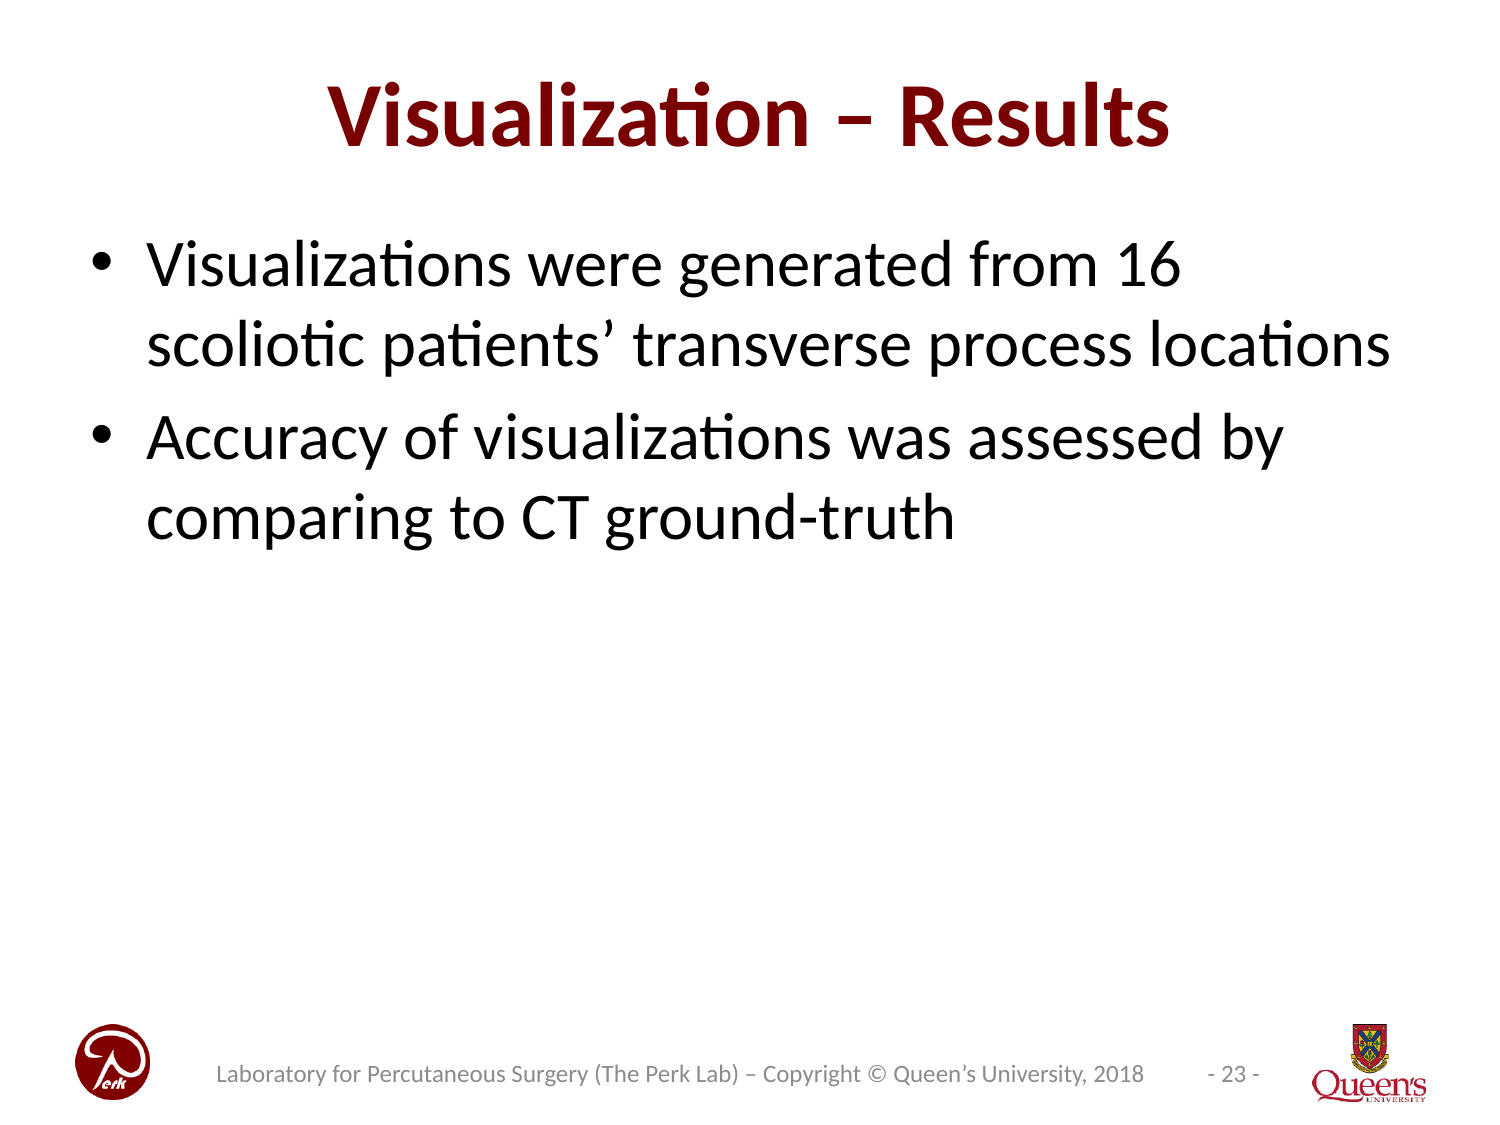

# Visualization – Results
Visualizations were generated from 16 scoliotic patients’ transverse process locations
Accuracy of visualizations was assessed by comparing to CT ground-truth

Laboratory for Percutaneous Surgery (The Perk Lab) – Copyright © Queen’s University, 2018
- 23 -